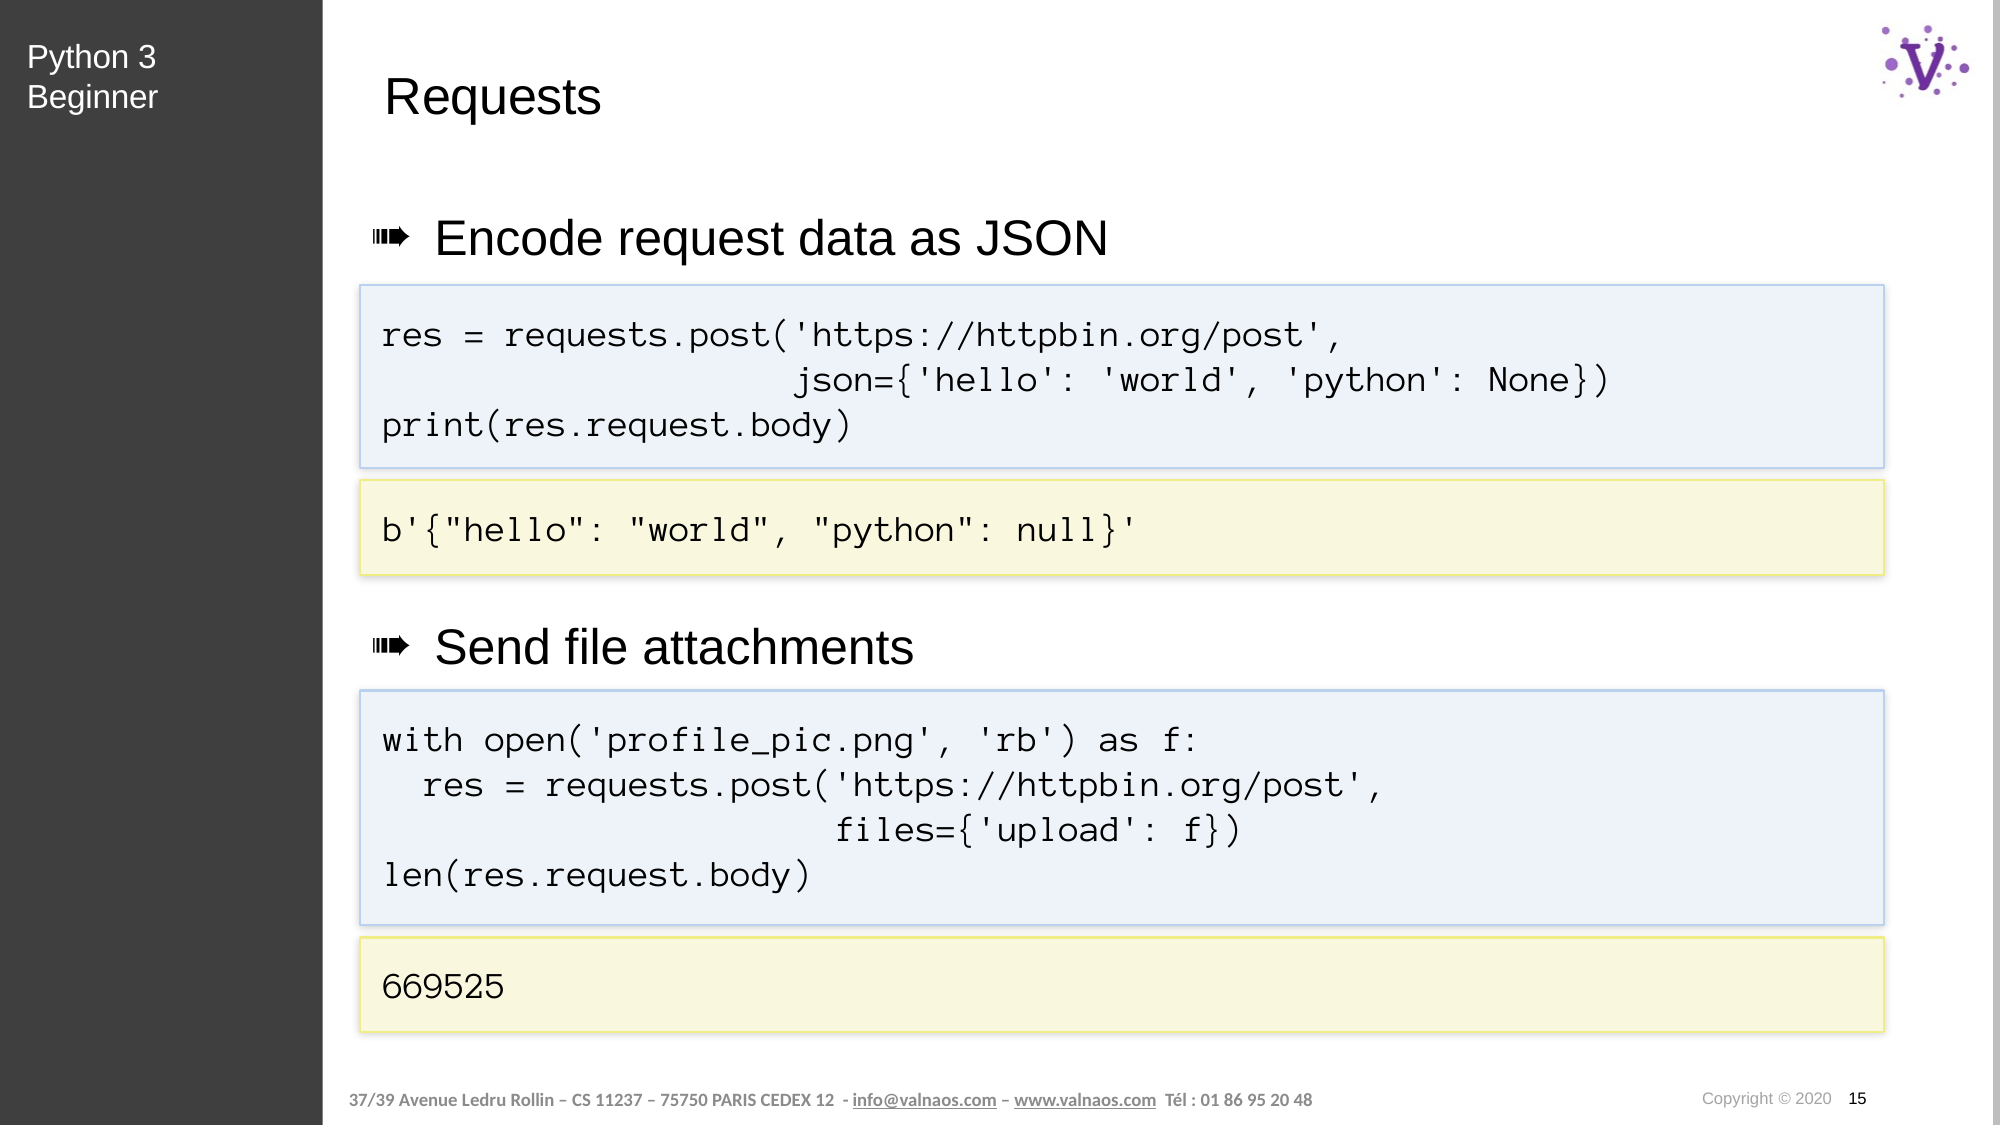

Python 3 Beginner
# Requests
Encode request data as JSON
res = requests.post('https://httpbin.org/post',
                    json={'hello': 'world', 'python': None})
print(res.request.body)
b'{"hello": "world", "python": null}'
Send file attachments
with open('profile_pic.png', 'rb') as f:
  res = requests.post('https://httpbin.org/post',
                      files={'upload': f})
len(res.request.body)

669525
Copyright © 2020   15